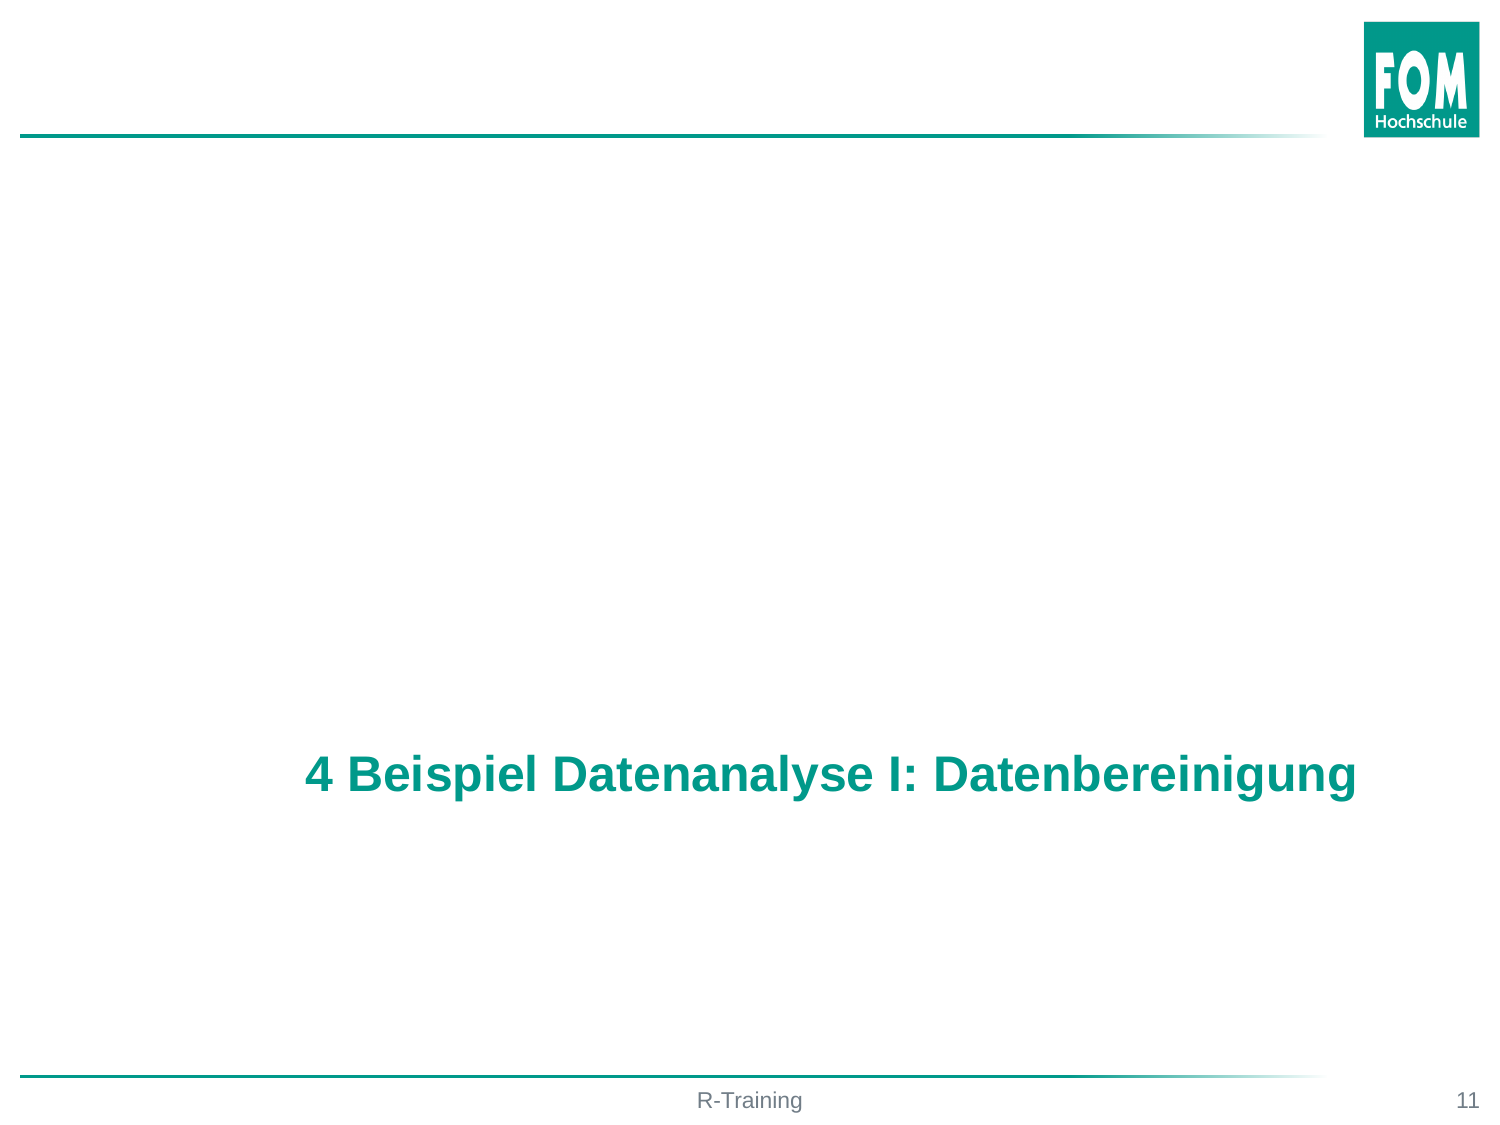

4 Beispiel Datenanalyse I: Datenbereinigung
R-Training
11